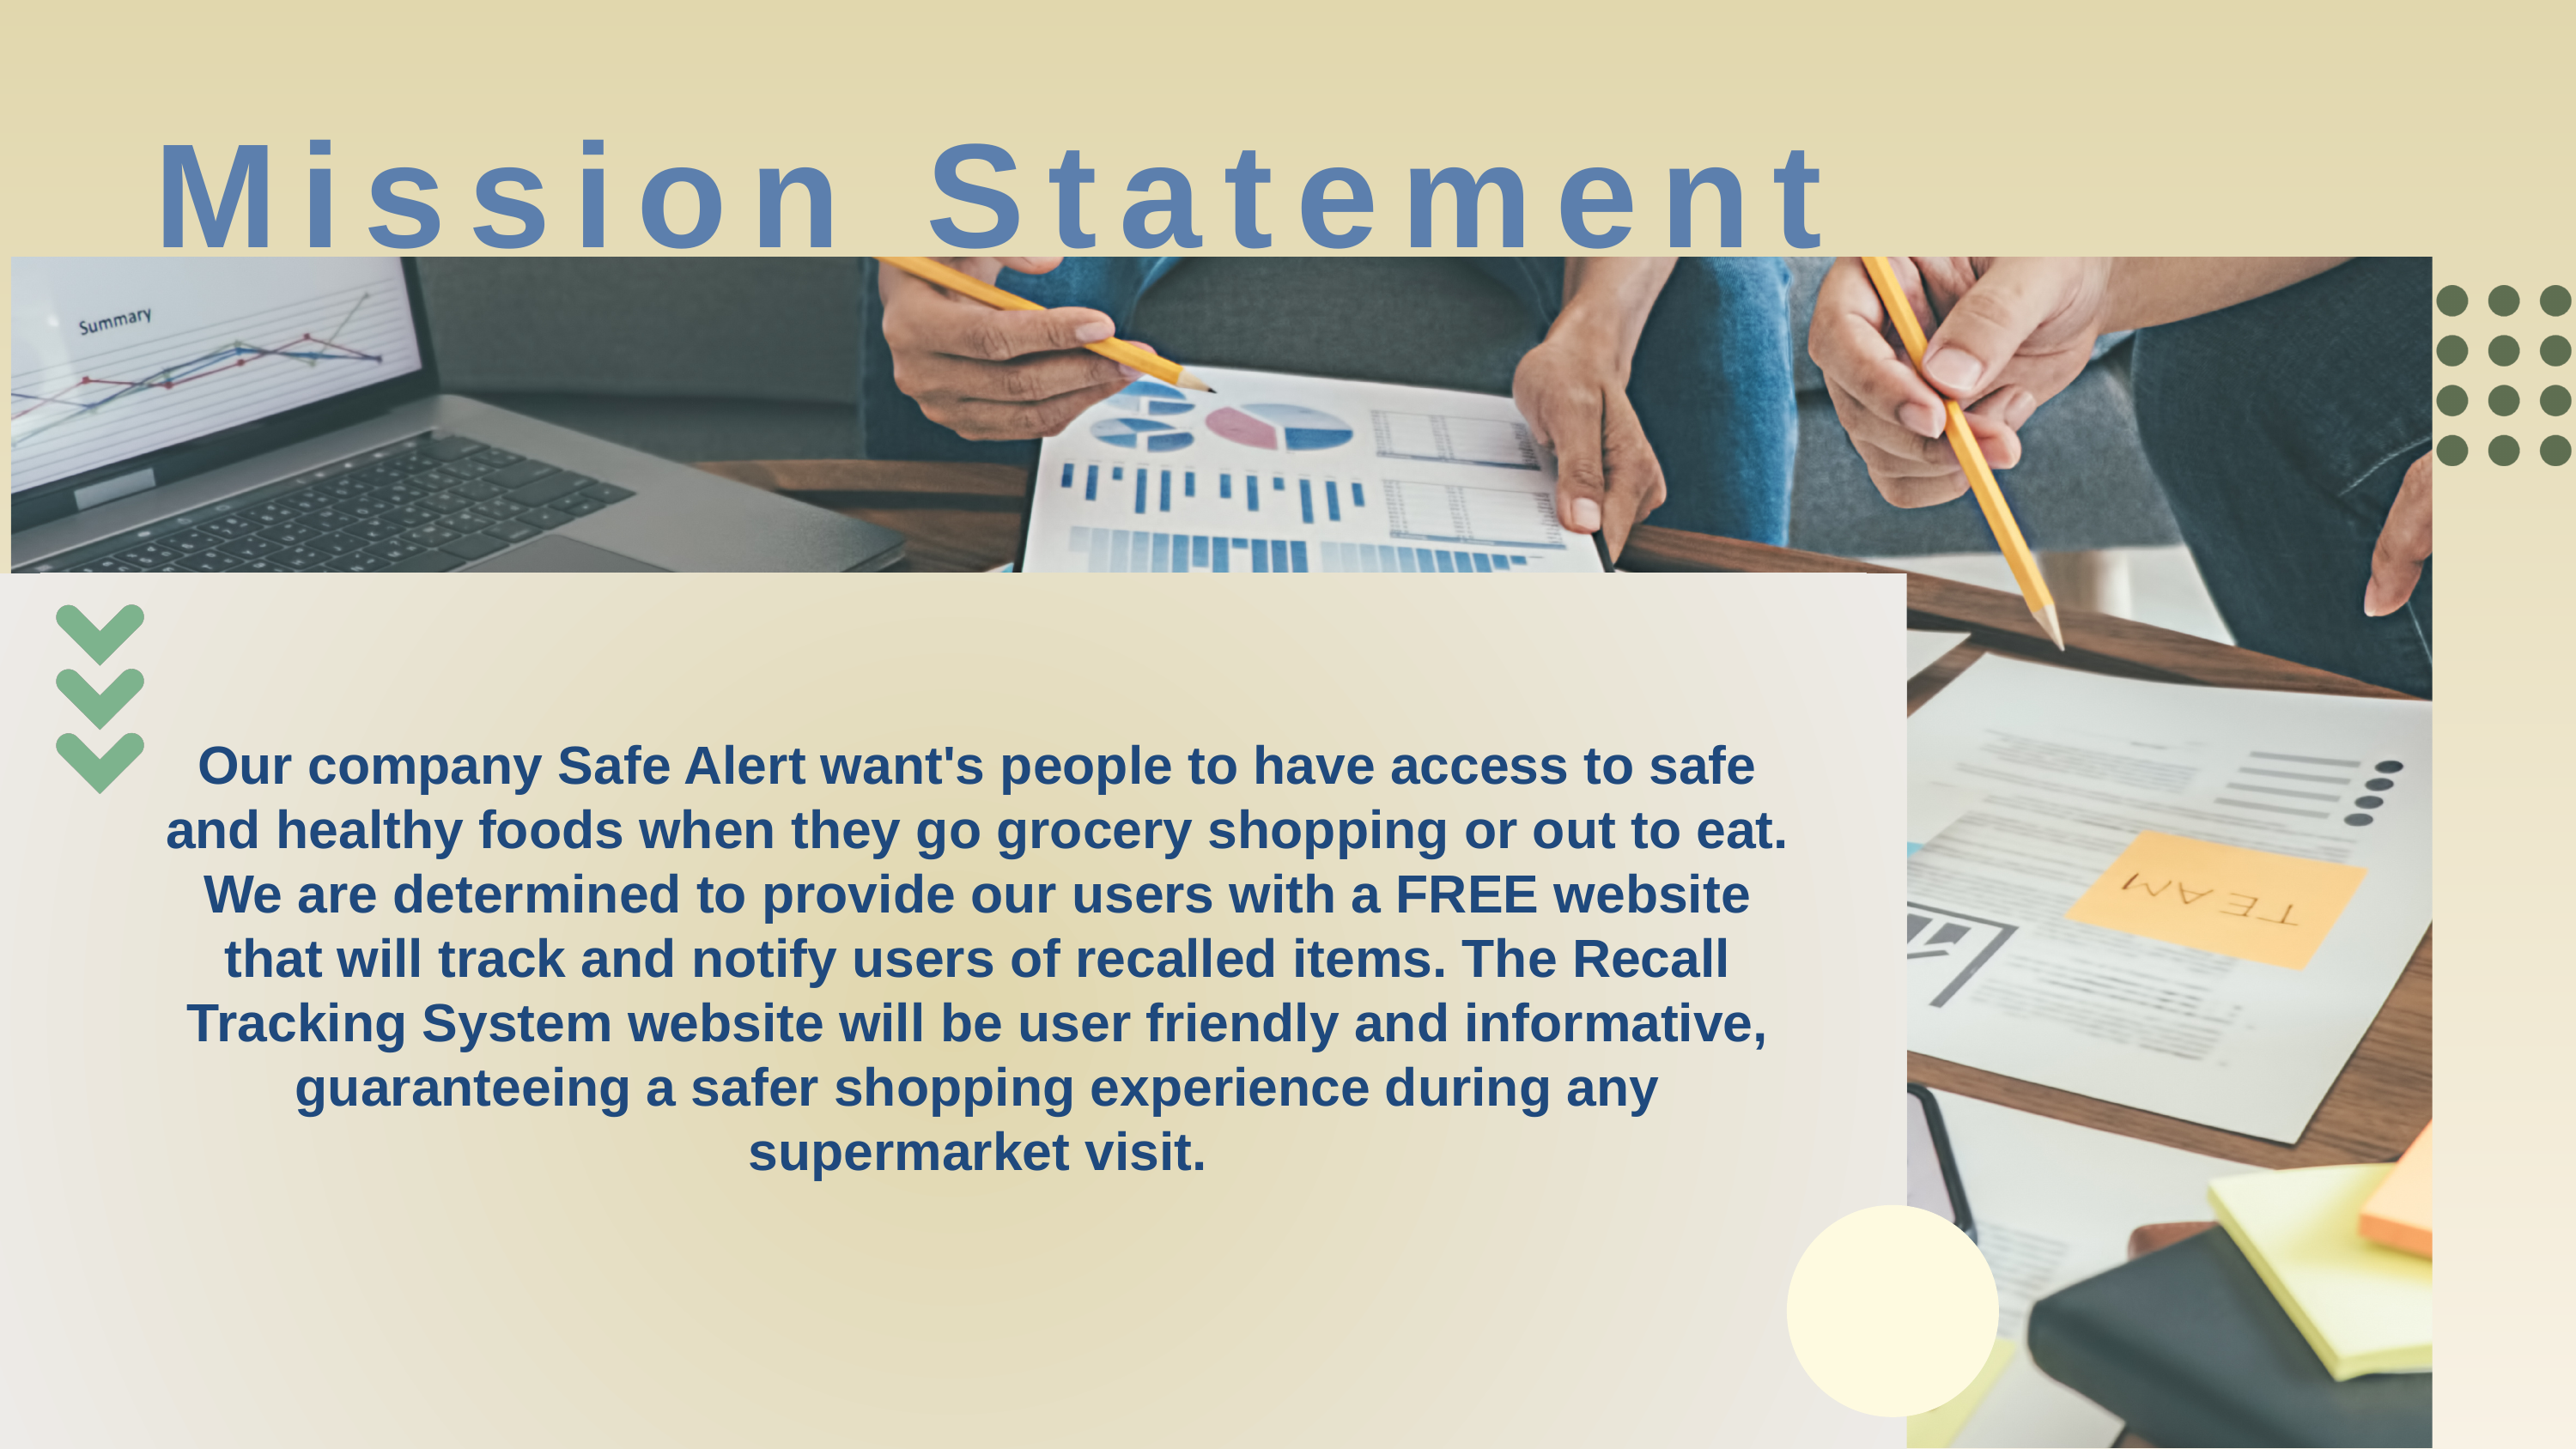

Mission Statement

Our company Safe Alert want's people to have access to safe and healthy foods when they go grocery shopping or out to eat. We are determined to provide our users with a FREE website that will track and notify users of recalled items. The Recall Tracking System website will be user friendly and informative, guaranteeing a safer shopping experience during any supermarket visit.